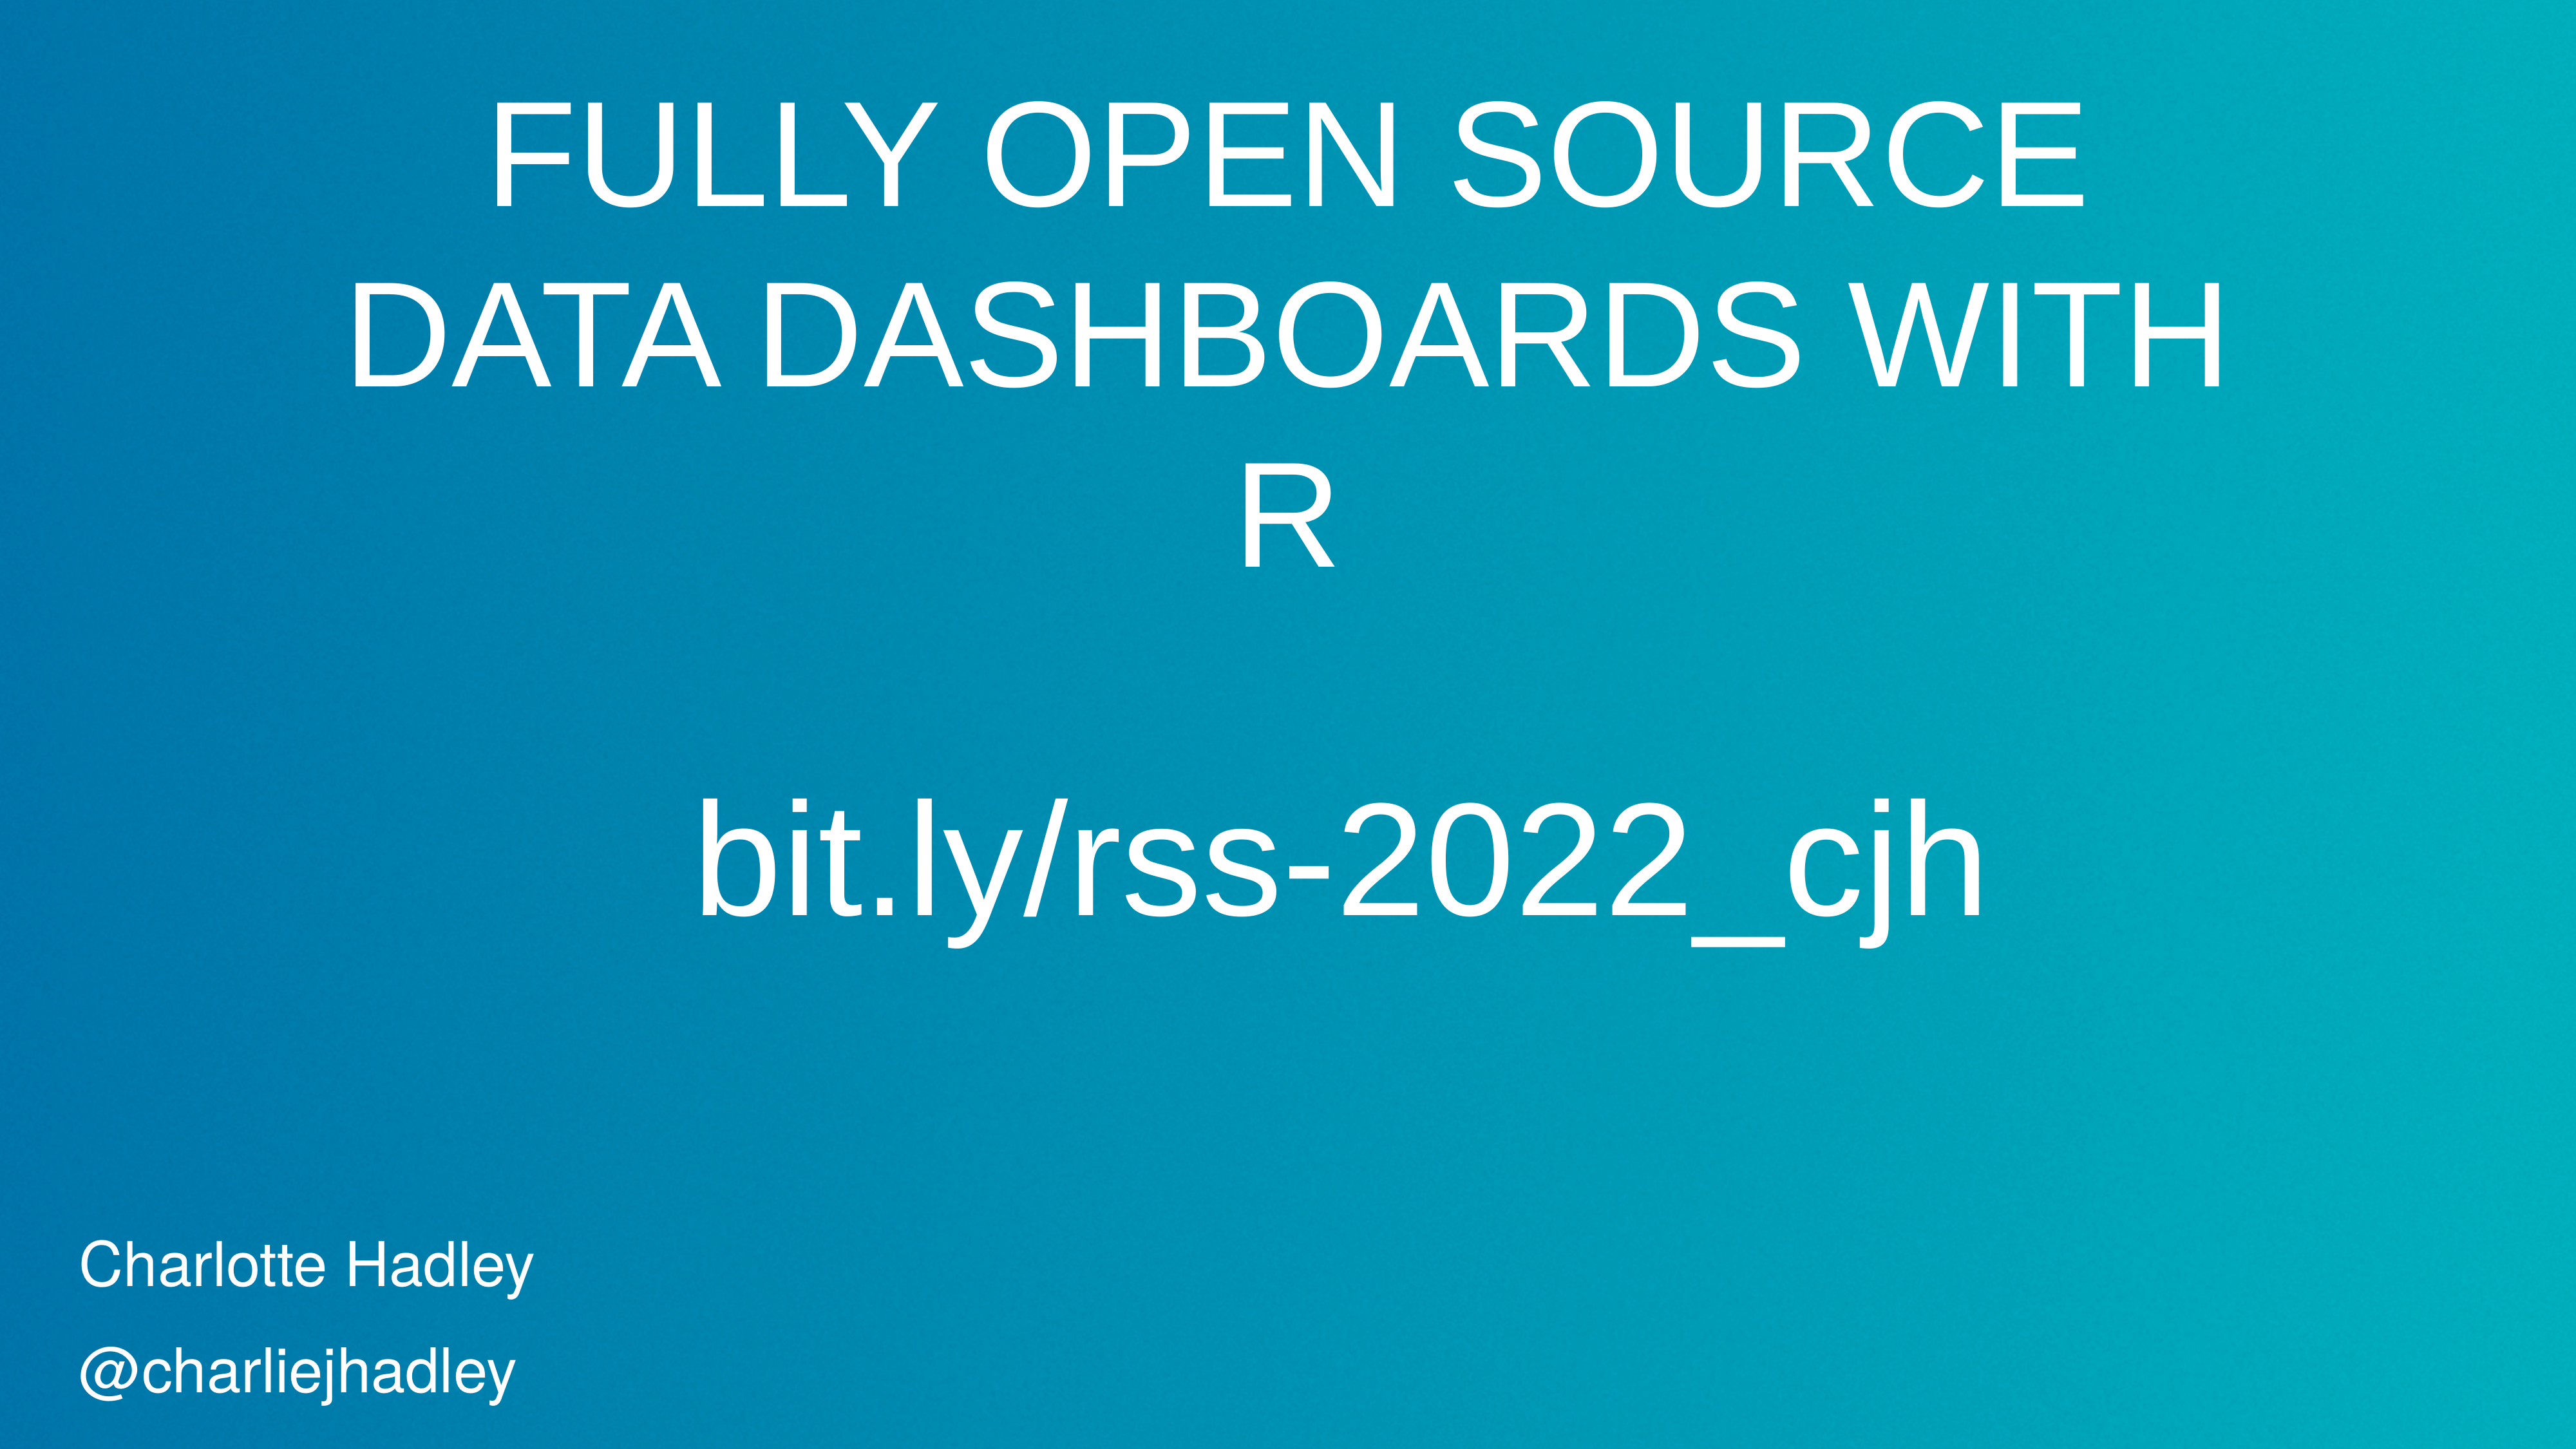

FULLY OPEN SOURCE DATA DASHBOARDS WITH R
bit.ly/rss-2022_cjh
Charlotte Hadley
@charliejhadley